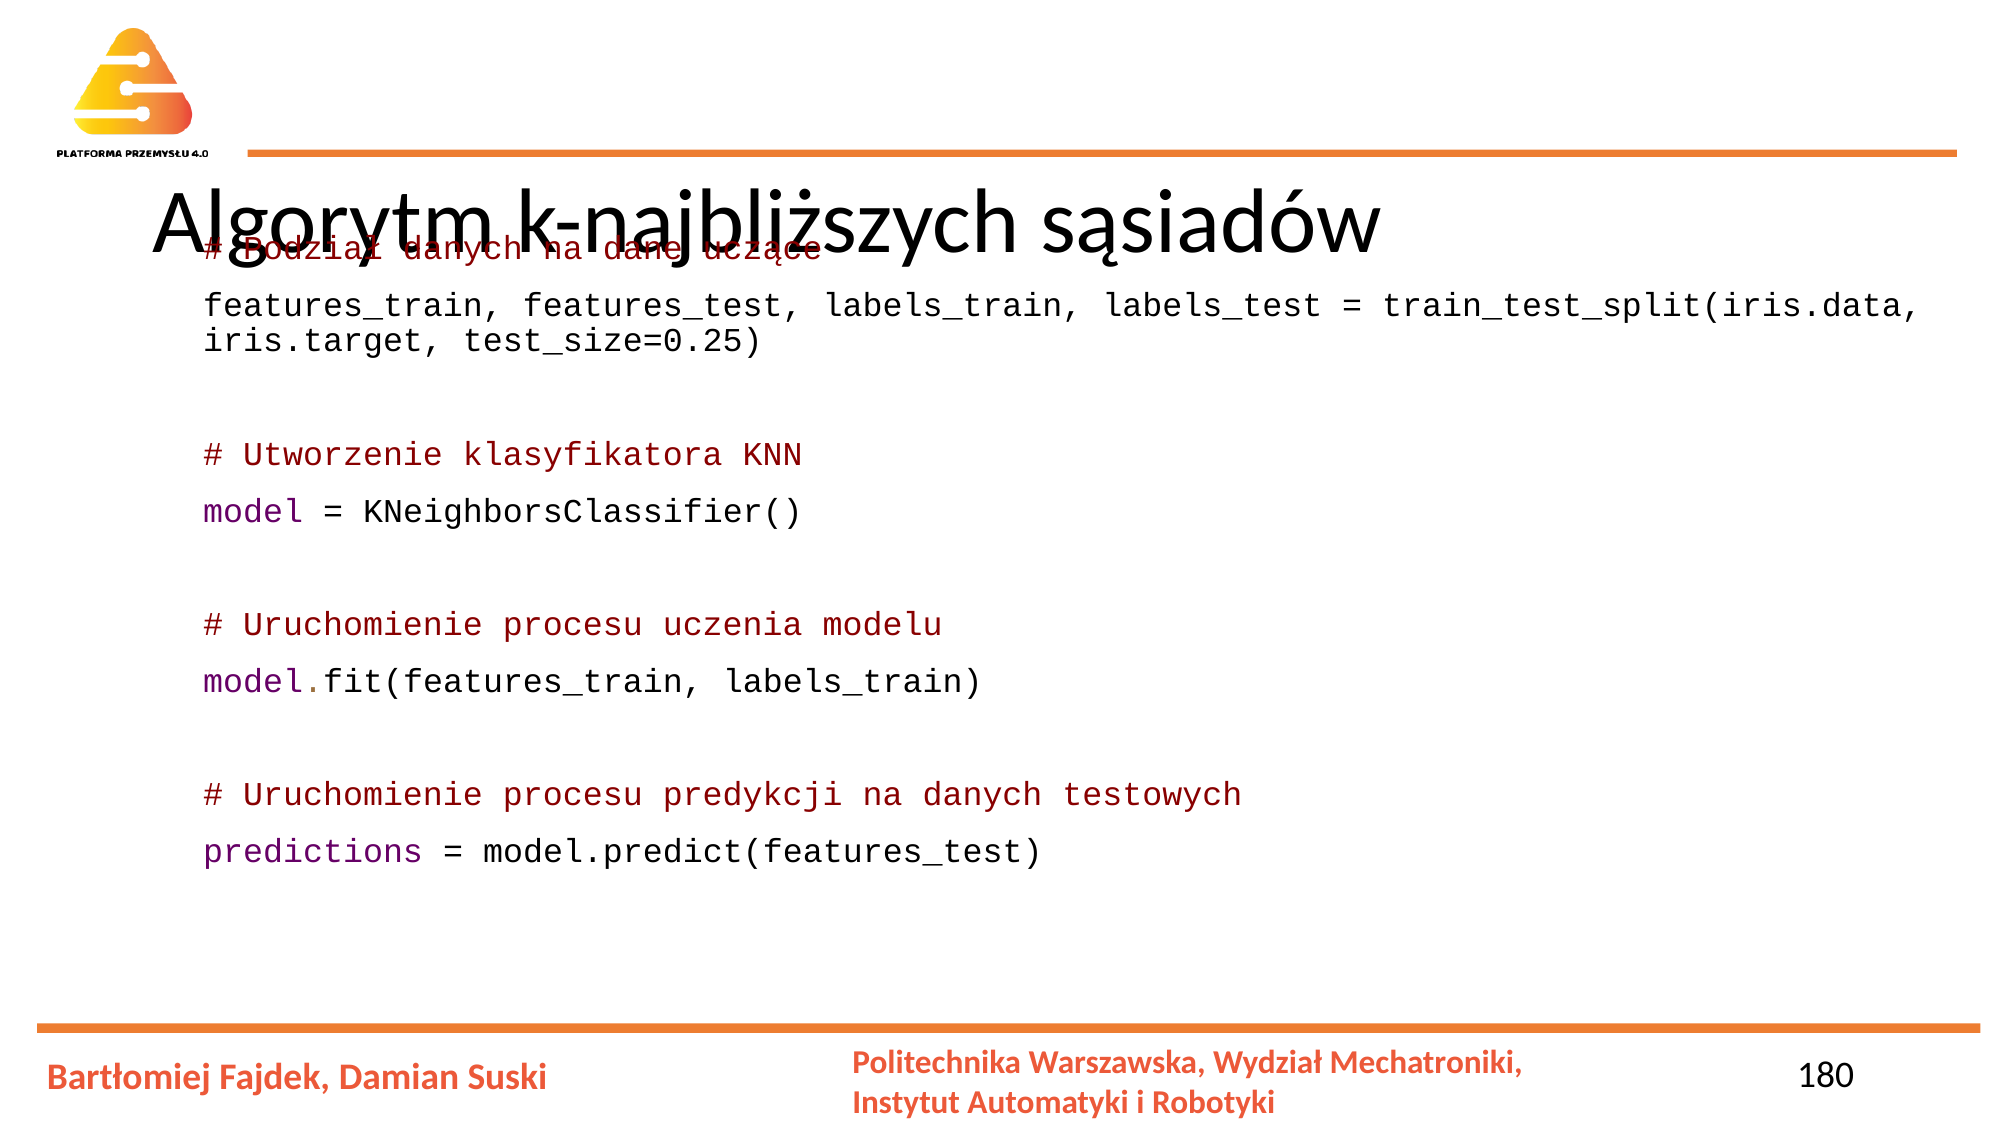

# Algorytm k-najbliższych sąsiadów
# Podział danych na dane uczące
features_train, features_test, labels_train, labels_test = train_test_split(iris.data, iris.target, test_size=0.25)

# Utworzenie klasyfikatora KNN
model = KNeighborsClassifier()

# Uruchomienie procesu uczenia modelu
model.fit(features_train, labels_train)

# Uruchomienie procesu predykcji na danych testowych
predictions = model.predict(features_test)
180